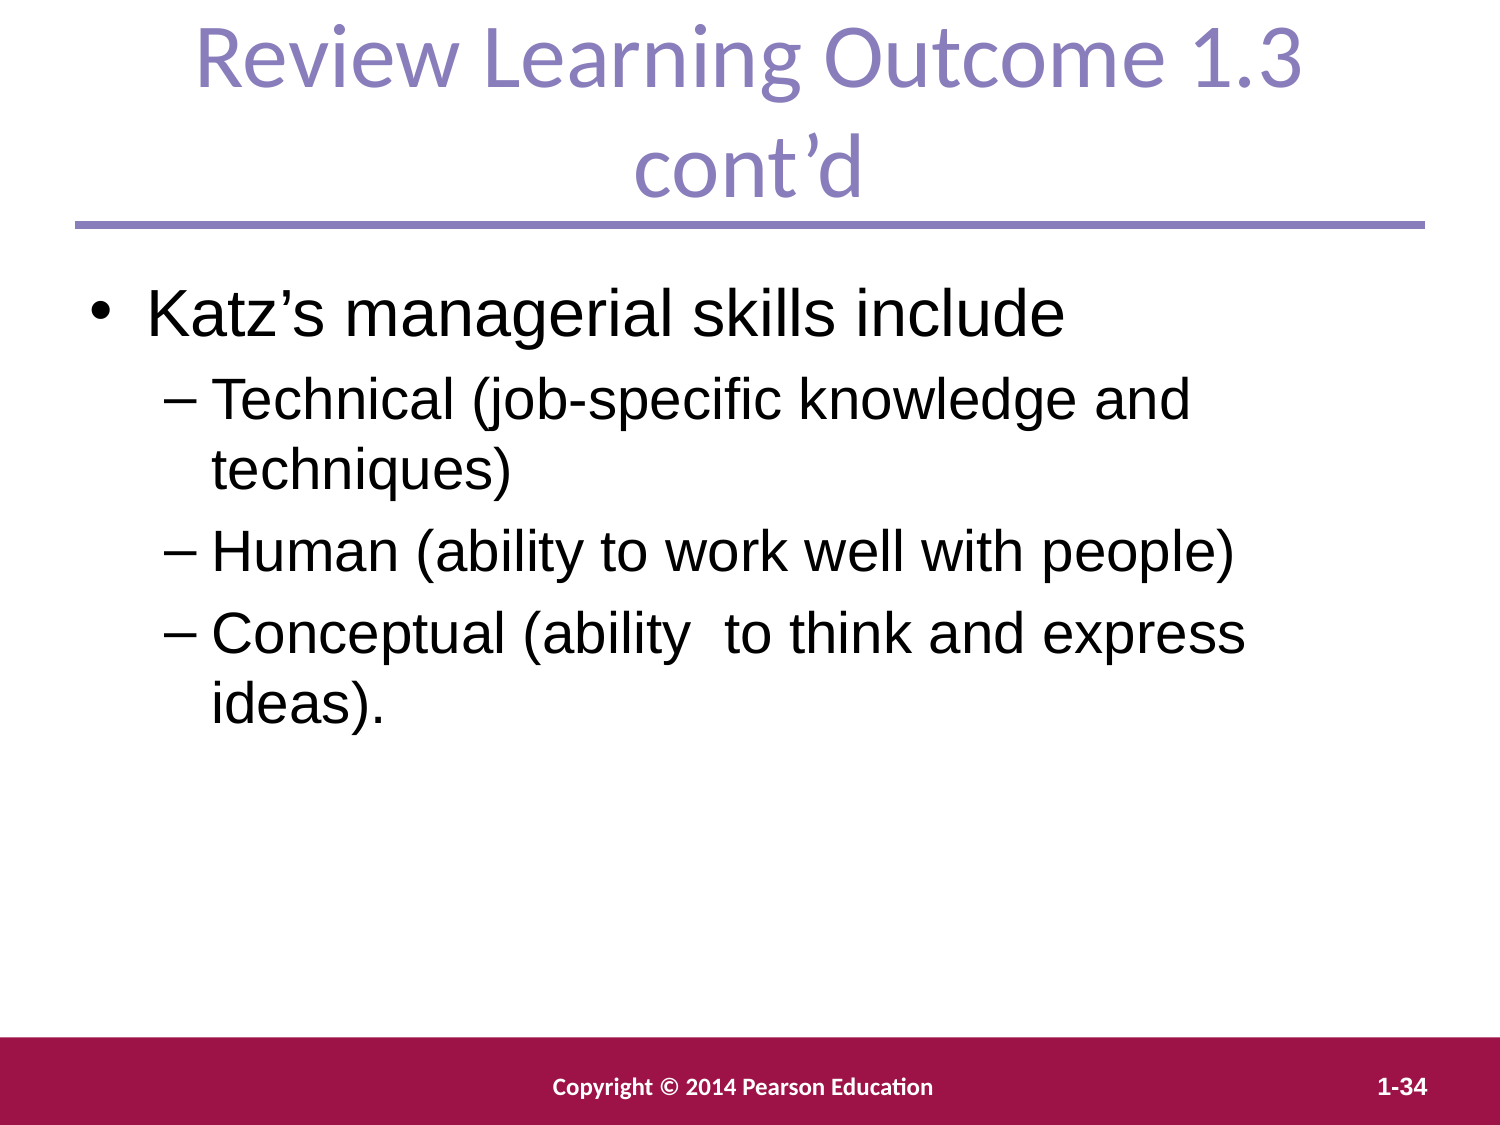

Review Learning Outcome 1.3 cont’d
Katz’s managerial skills include
Technical (job-specific knowledge and techniques)
Human (ability to work well with people)
Conceptual (ability  to think and express ideas).